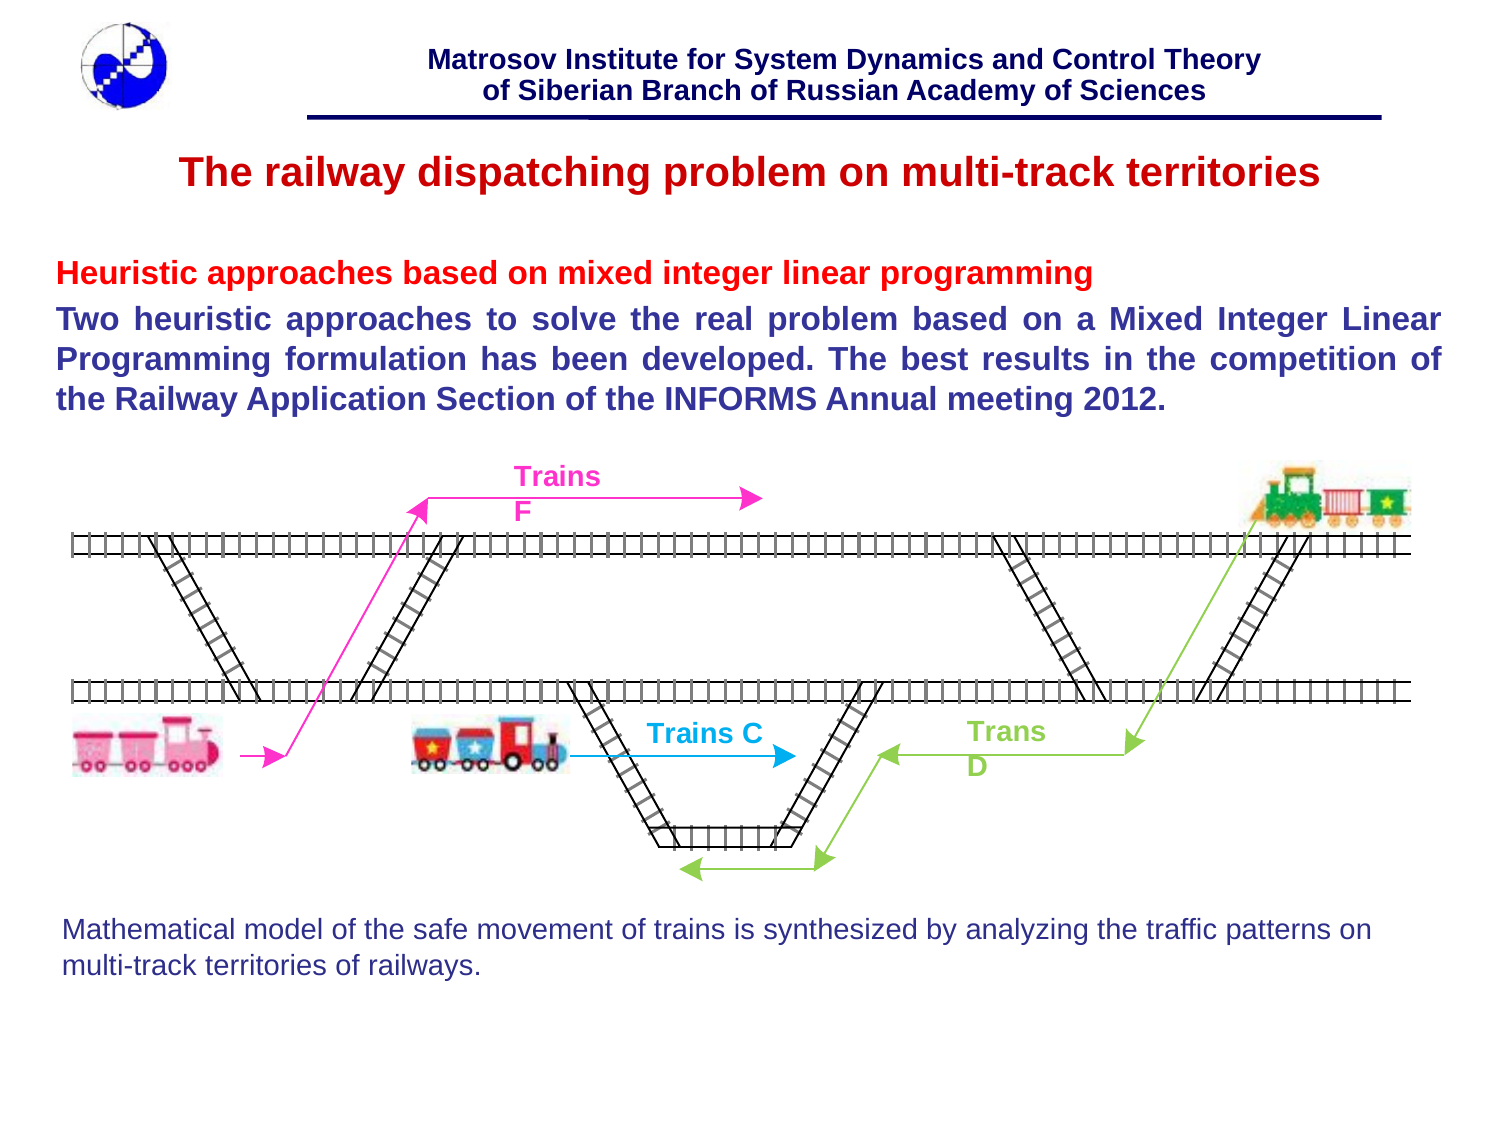

# The railway dispatching problem on multi-track territories
Heuristic approaches based on mixed integer linear programming
Two heuristic approaches to solve the real problem based on a Mixed Integer Linear Programming formulation has been developed. The best results in the competition of the Railway Application Section of the INFORMS Annual meeting 2012.

Trains F

Trans D

Trains C

Mathematical model of the safe movement of trains is synthesized by analyzing the traffic patterns on multi-track territories of railways.